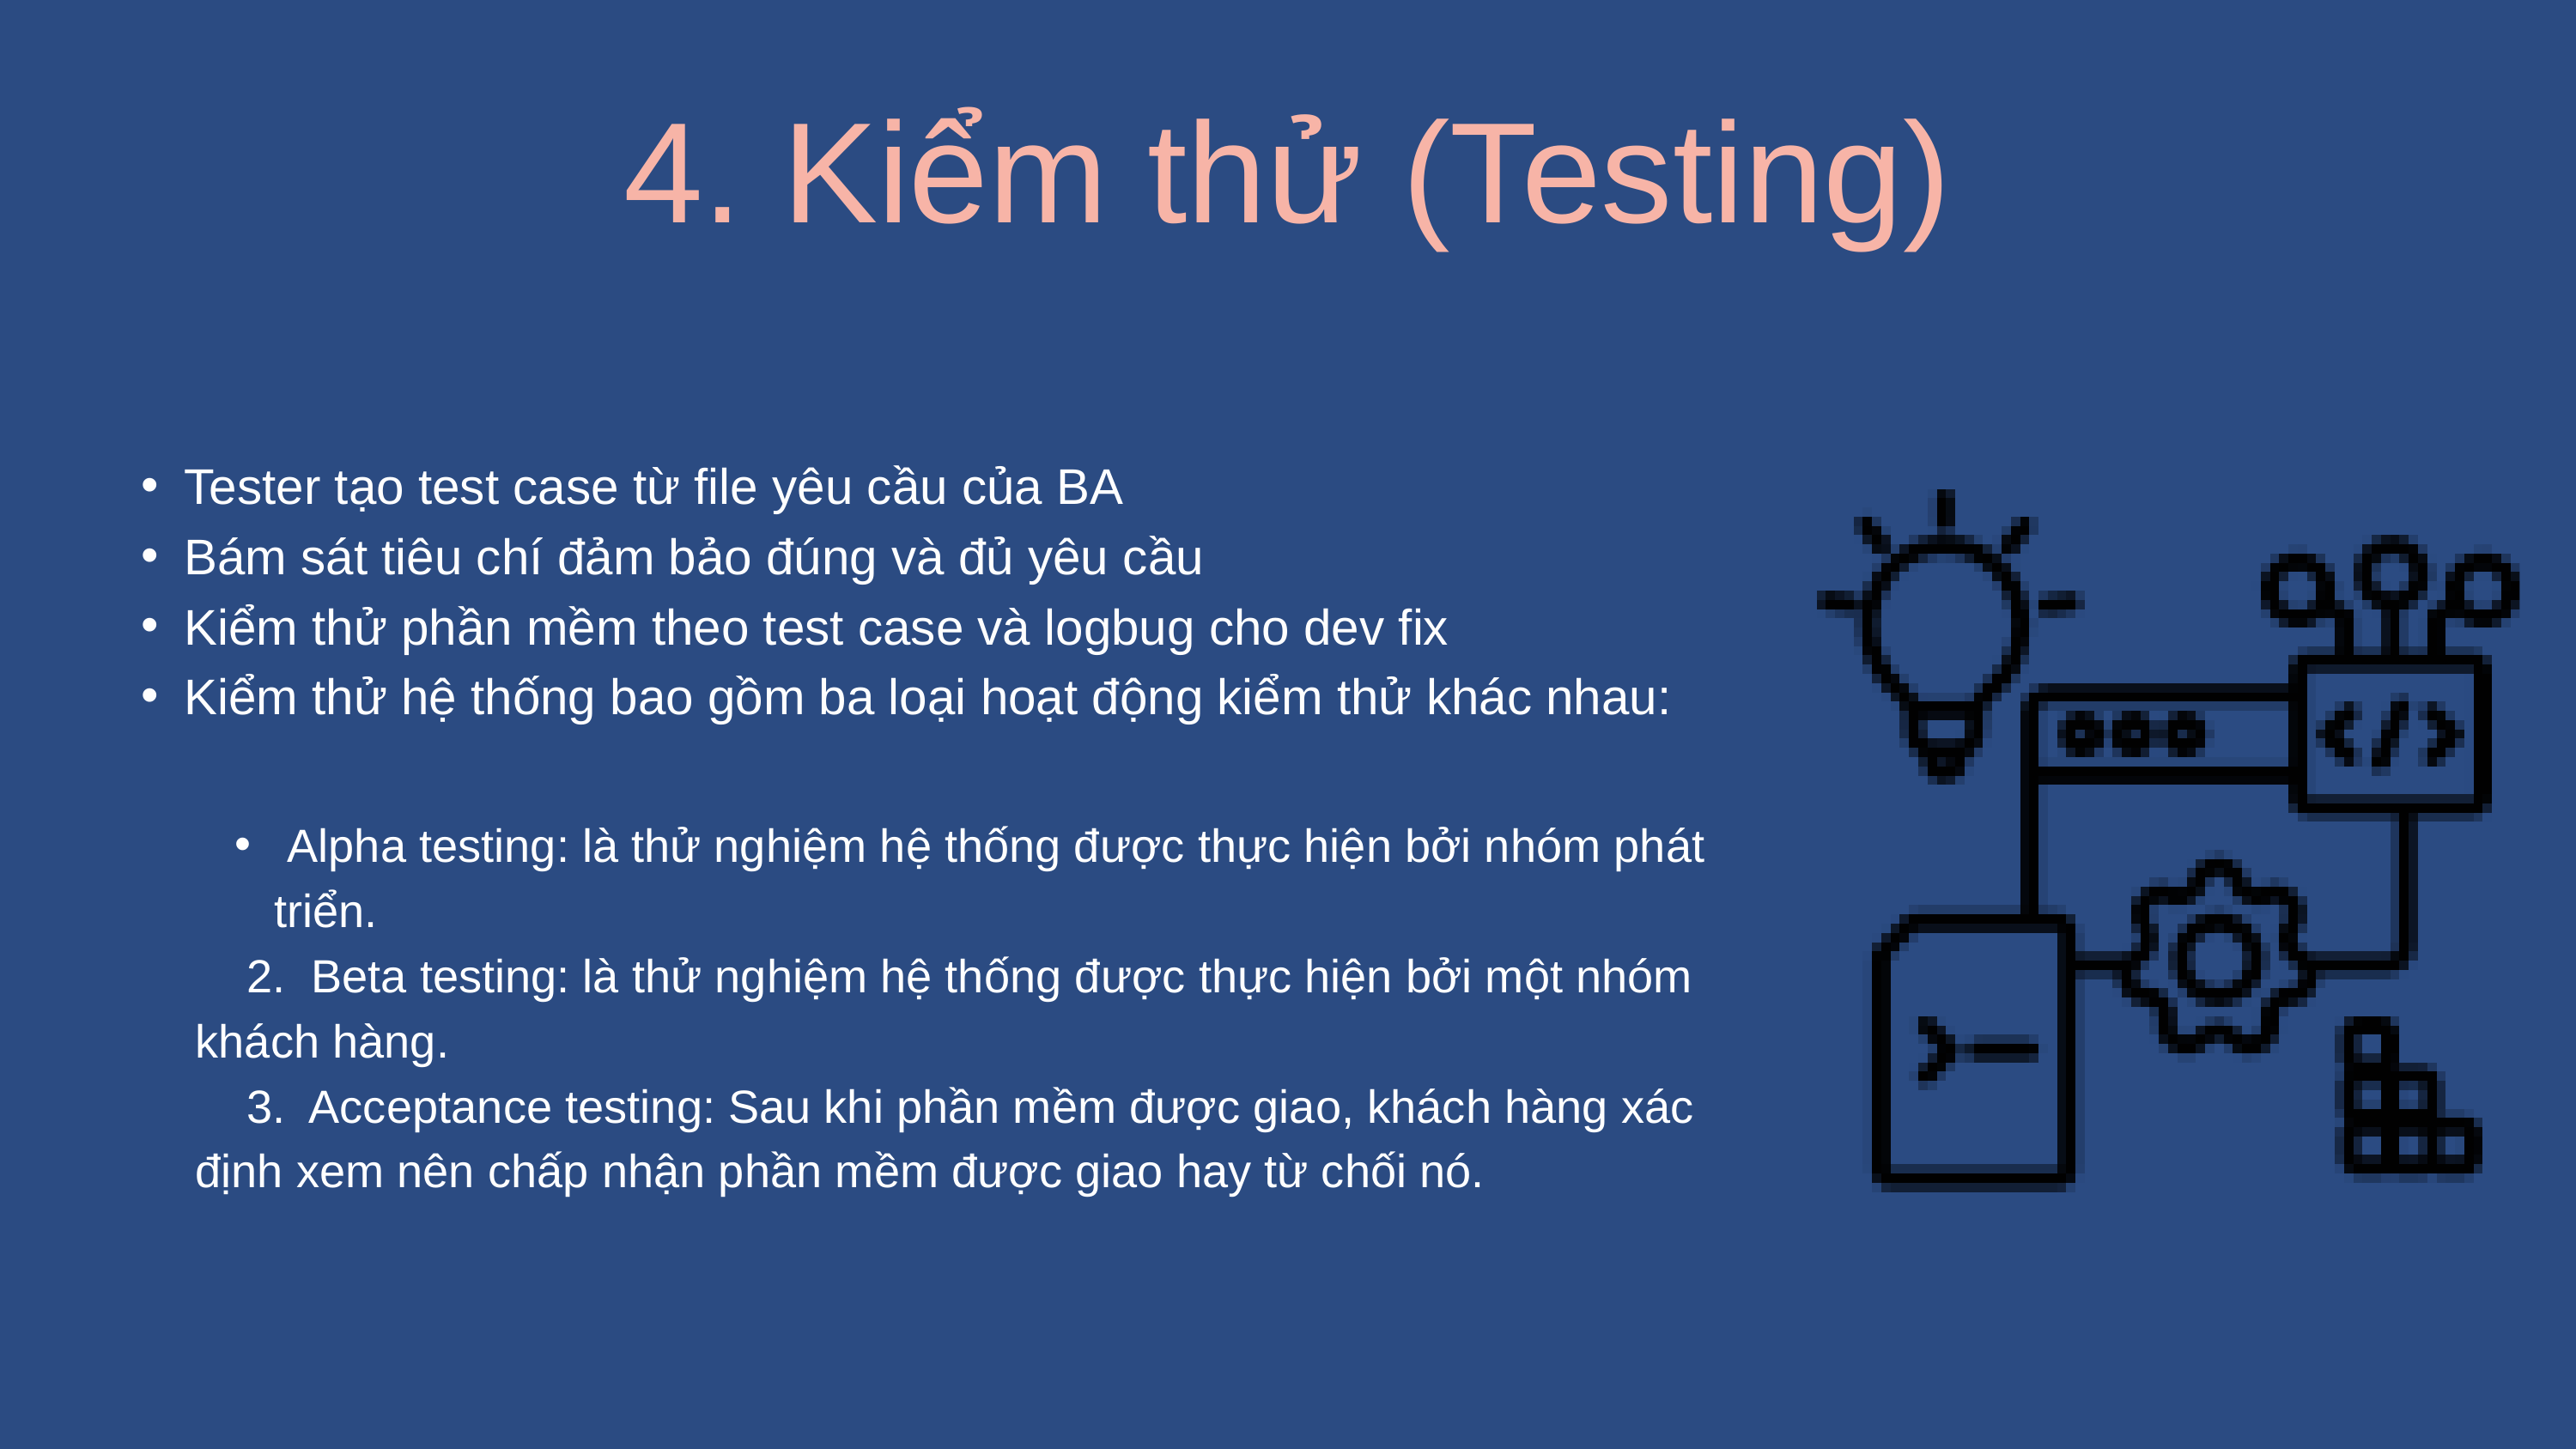

4. Kiểm thử (Testing)
Tester tạo test case từ file yêu cầu của BA
Bám sát tiêu chí đảm bảo đúng và đủ yêu cầu
Kiểm thử phần mềm theo test case và logbug cho dev fix
Kiểm thử hệ thống bao gồm ba loại hoạt động kiểm thử khác nhau:

 Alpha testing: là thử nghiệm hệ thống được thực hiện bởi nhóm phát triển.
    2.  Beta testing: là thử nghiệm hệ thống được thực hiện bởi một nhóm khách hàng.
    3.  Acceptance testing: Sau khi phần mềm được giao, khách hàng xác định xem nên chấp nhận phần mềm được giao hay từ chối nó.